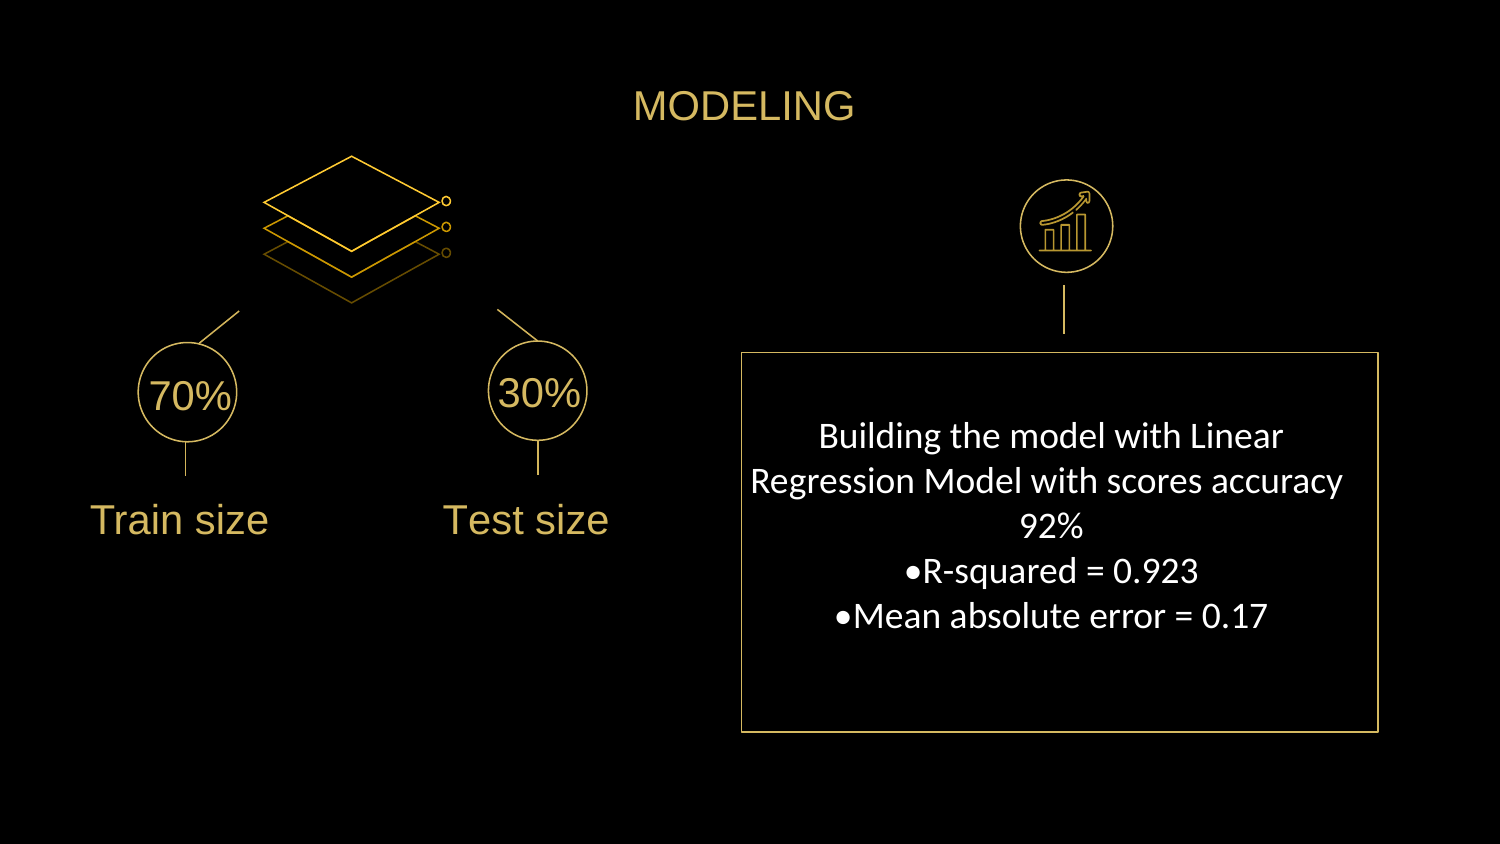

# MODELING

70%

30%

Building the model with Linear Regression Model with scores accuracy  92%
•R-squared = 0.923
•Mean absolute error = 0.17

Train size
 Test size